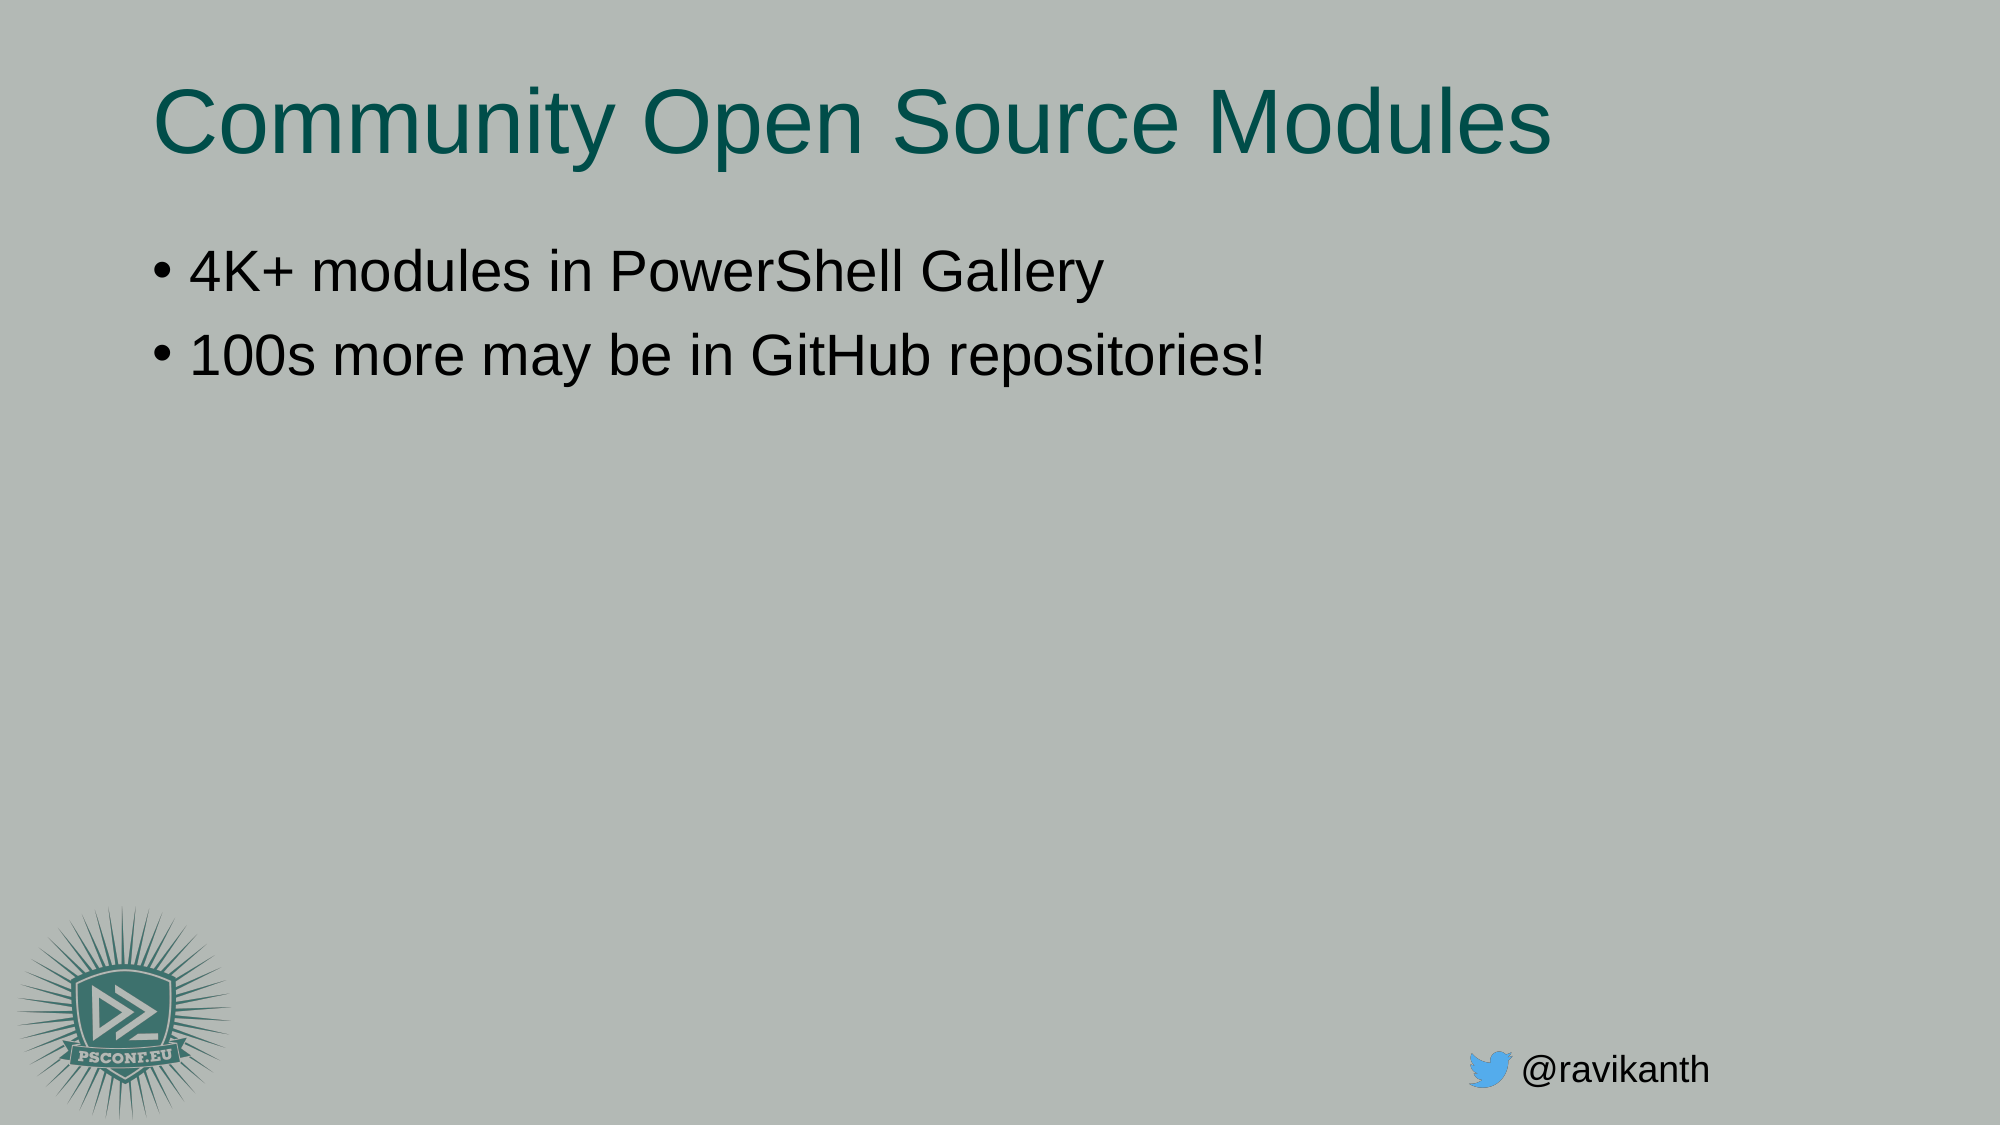

# Community Open Source Modules
4K+ modules in PowerShell Gallery
100s more may be in GitHub repositories!

@ravikanth